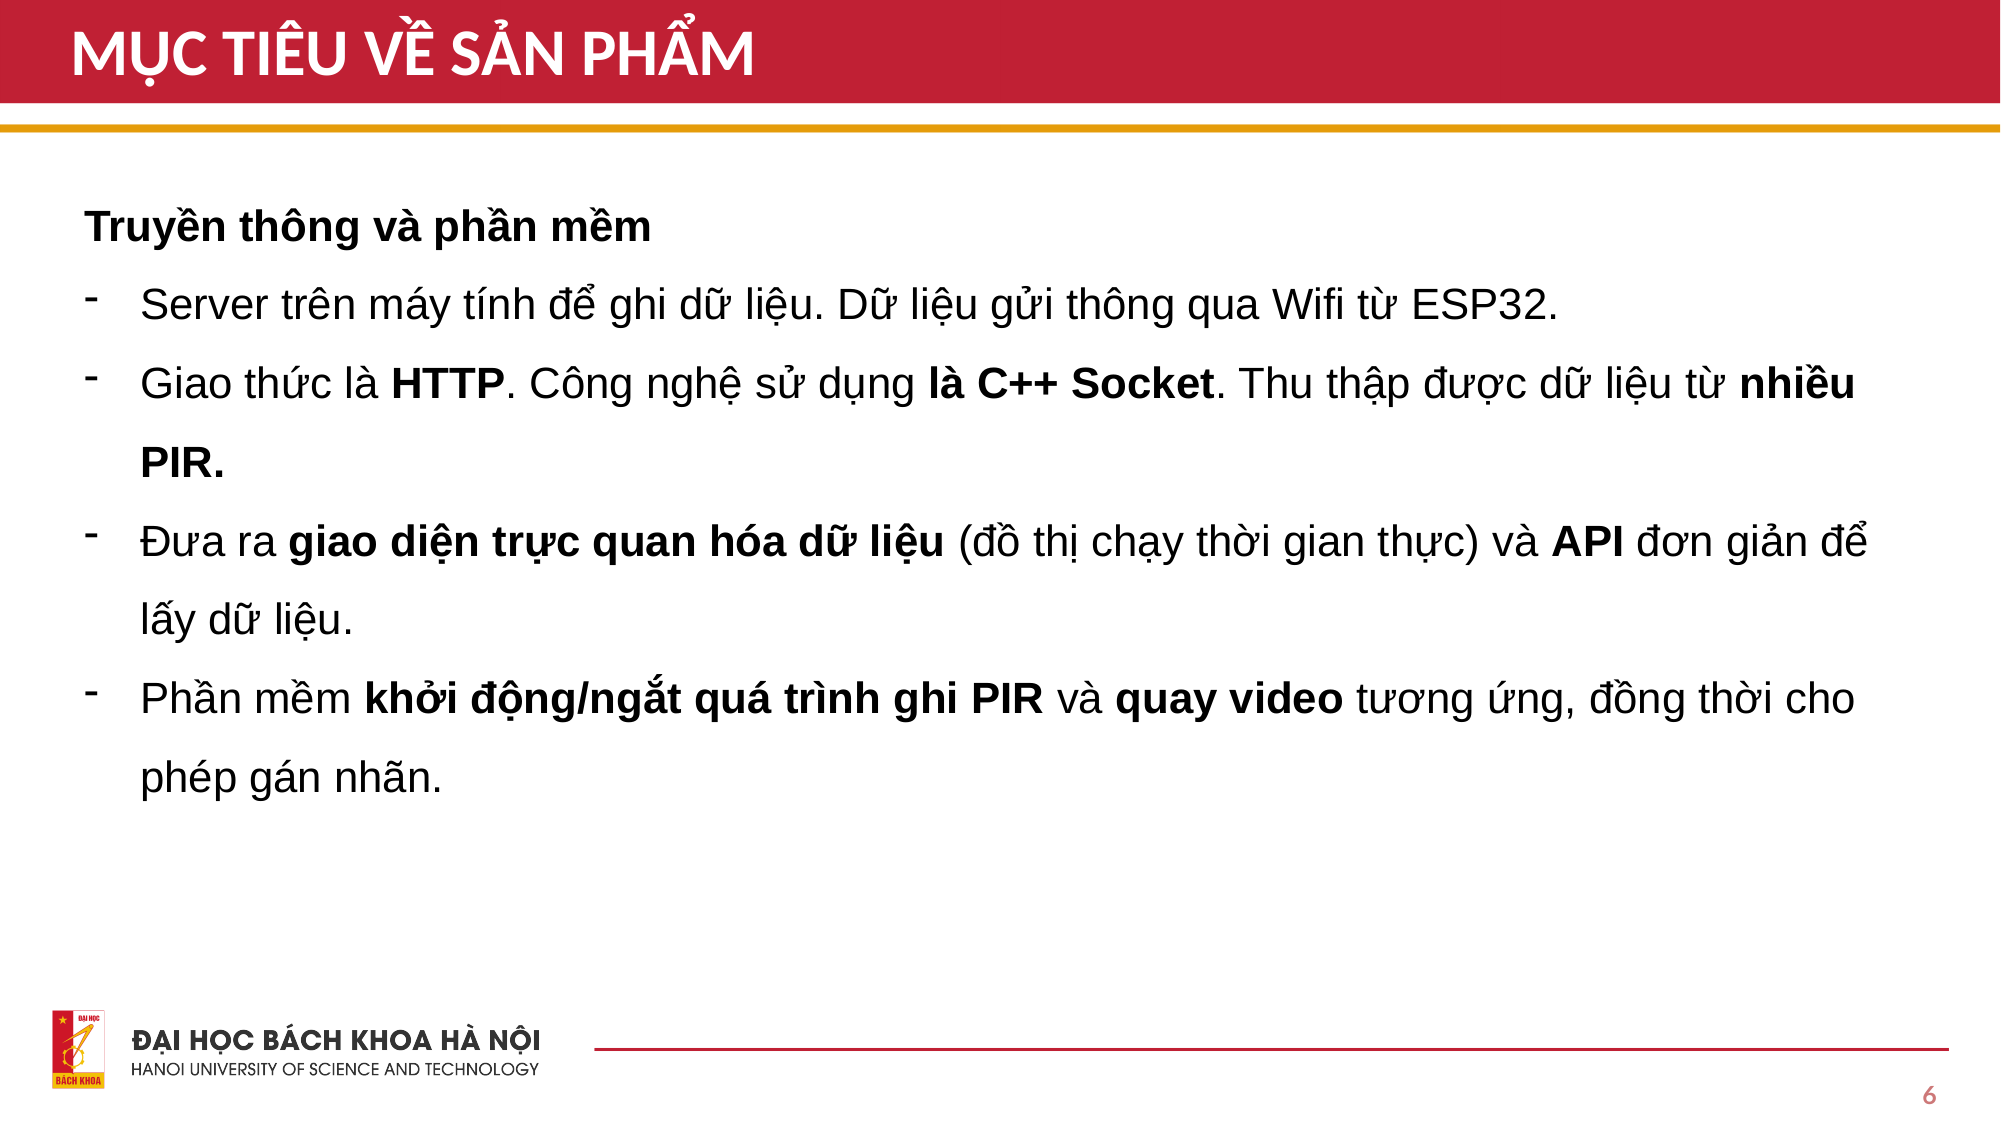

# MỤC TIÊU VỀ SẢN PHẨM
Truyền thông và phần mềm
Server trên máy tính để ghi dữ liệu. Dữ liệu gửi thông qua Wifi từ ESP32.
Giao thức là HTTP. Công nghệ sử dụng là C++ Socket. Thu thập được dữ liệu từ nhiều PIR.
Đưa ra giao diện trực quan hóa dữ liệu (đồ thị chạy thời gian thực) và API đơn giản để lấy dữ liệu.
Phần mềm khởi động/ngắt quá trình ghi PIR và quay video tương ứng, đồng thời cho phép gán nhãn.
6